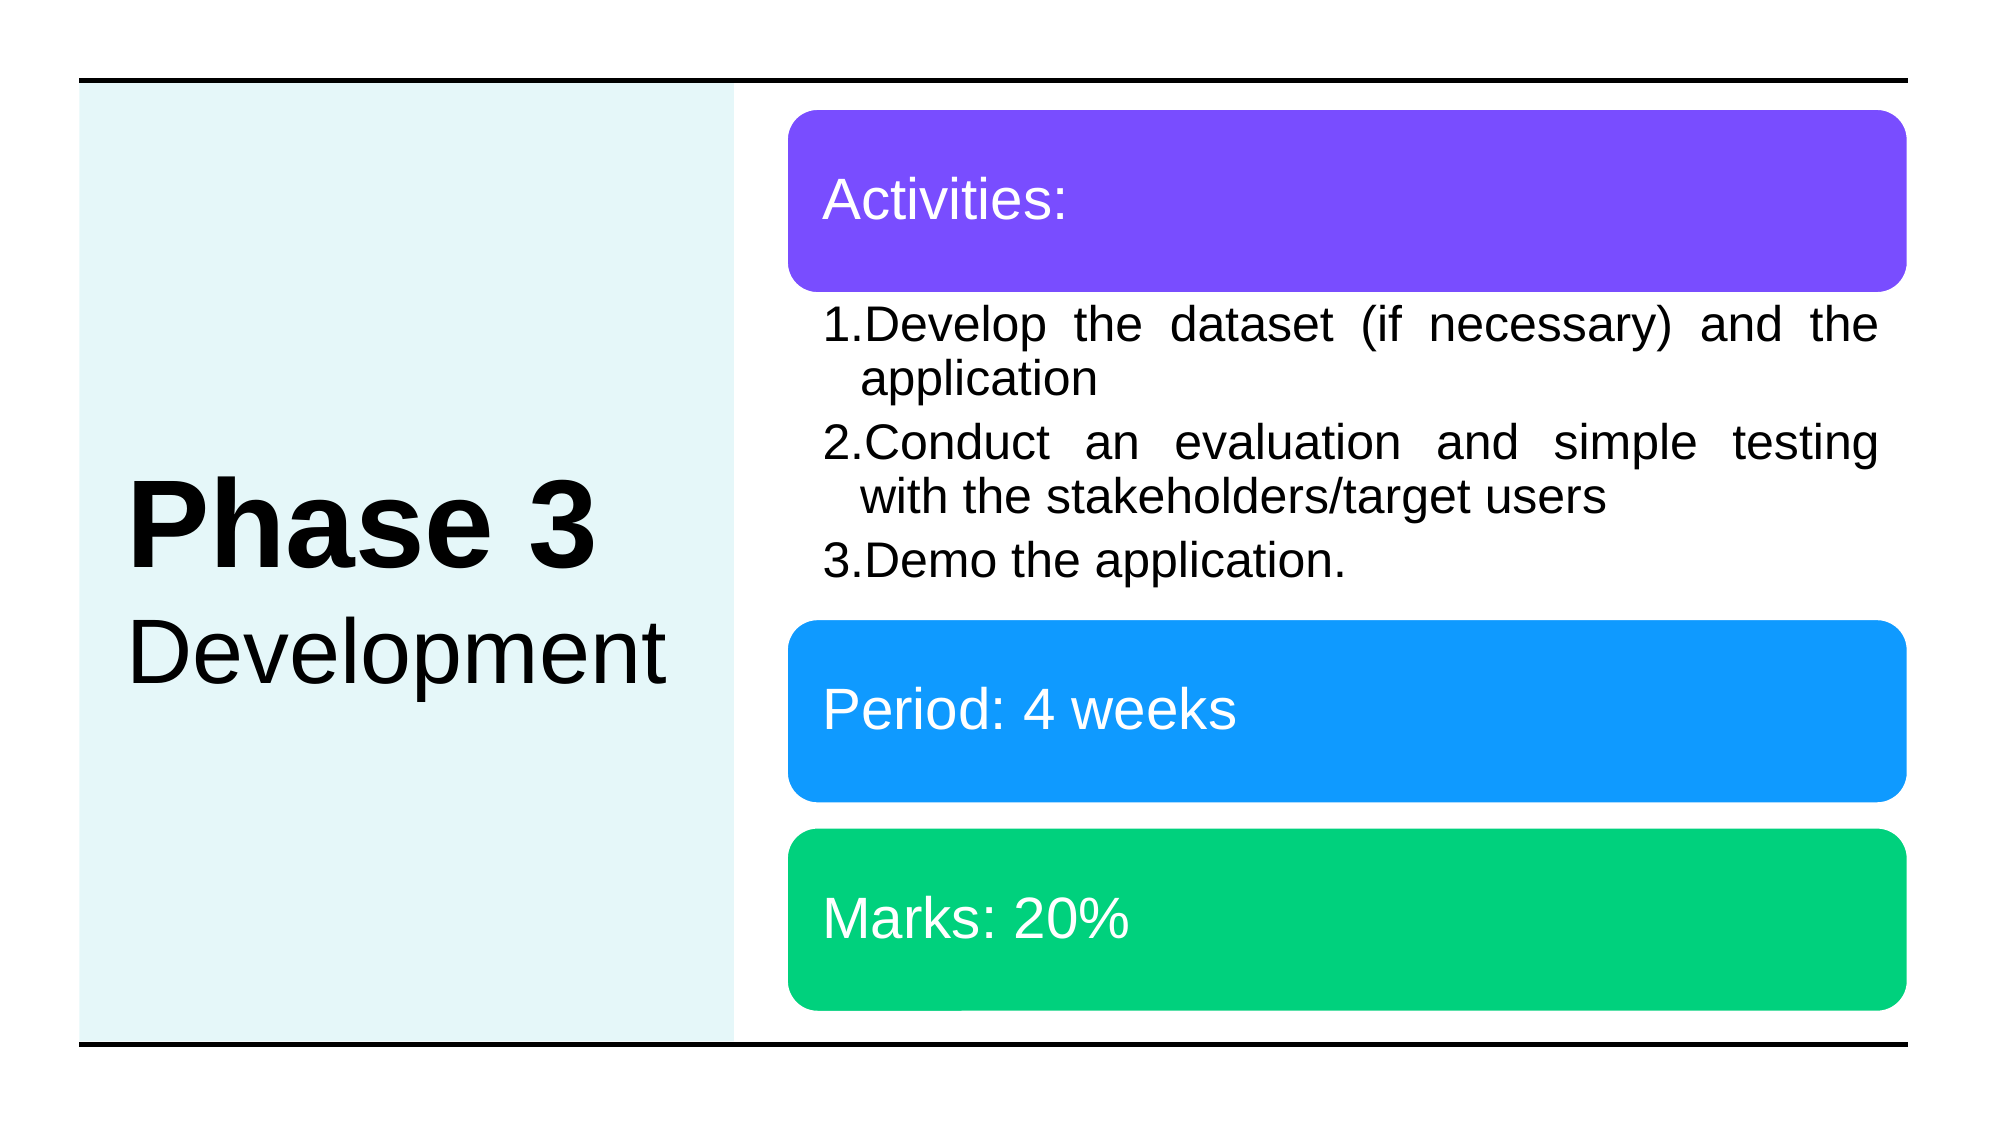

Activities:
Develop the dataset (if necessary) and the application
Conduct an evaluation and simple testing with the stakeholders/target users
Demo the application.
Period: 4 weeks
Marks: 20%
# Phase 3 Development